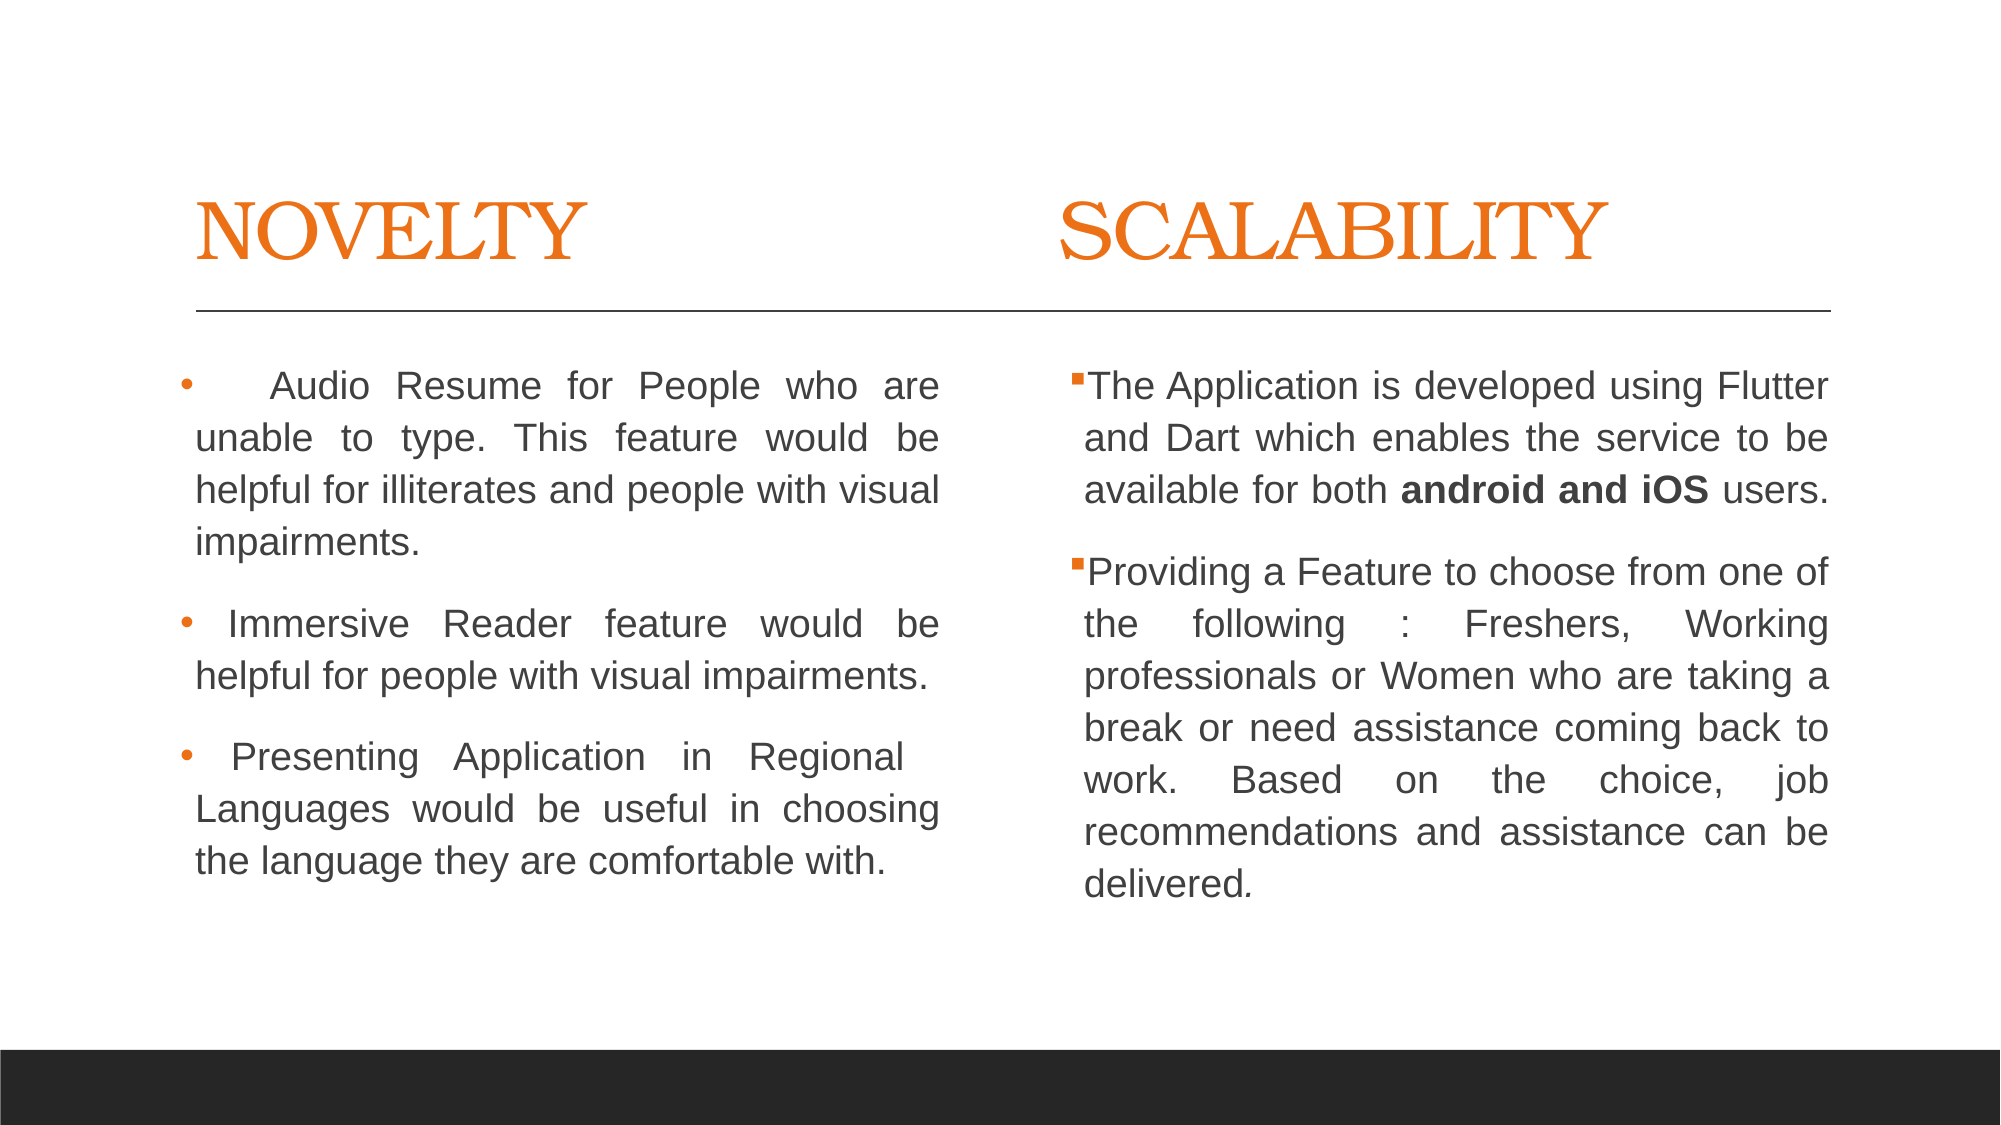

# NOVELTY
SCALABILITY

   Audio Resume for People who are unable to type. This feature would be helpful for illiterates and people with visual impairments.
 Immersive Reader feature would be helpful for people with visual impairments.
 Presenting Application in Regional  Languages would be useful in choosing the language they are comfortable with.

The Application is developed using Flutter and Dart which enables the service to be available for both android and iOS users.
Providing a Feature to choose from one of the following : Freshers, Working professionals or Women who are taking a break or need assistance coming back to work. Based on the choice, job recommendations and assistance can be delivered.